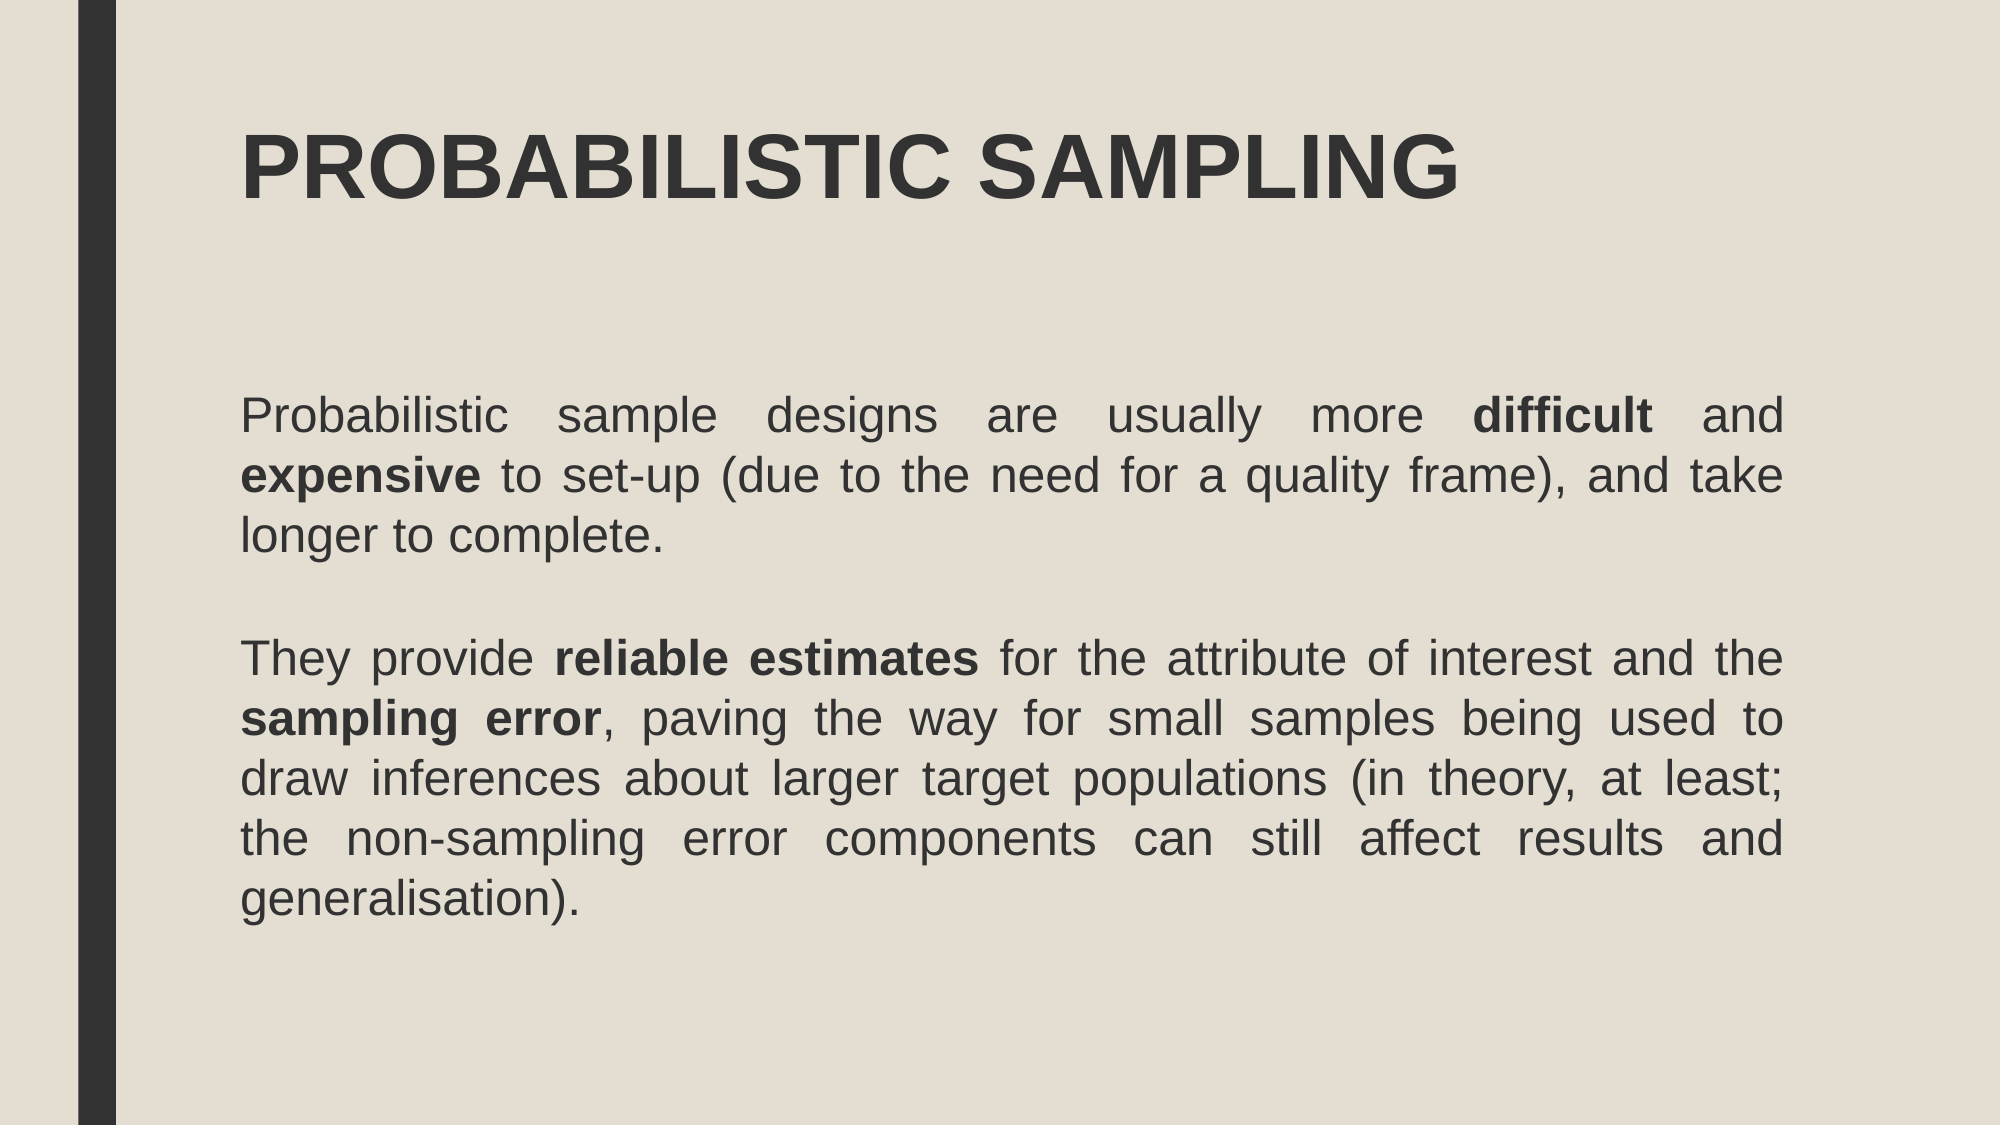

# PROBABILISTIC SAMPLING
Probabilistic sample designs are usually more difficult and expensive to set-up (due to the need for a quality frame), and take longer to complete.

They provide reliable estimates for the attribute of interest and the sampling error, paving the way for small samples being used to draw inferences about larger target populations (in theory, at least; the non-sampling error components can still affect results and generalisation).